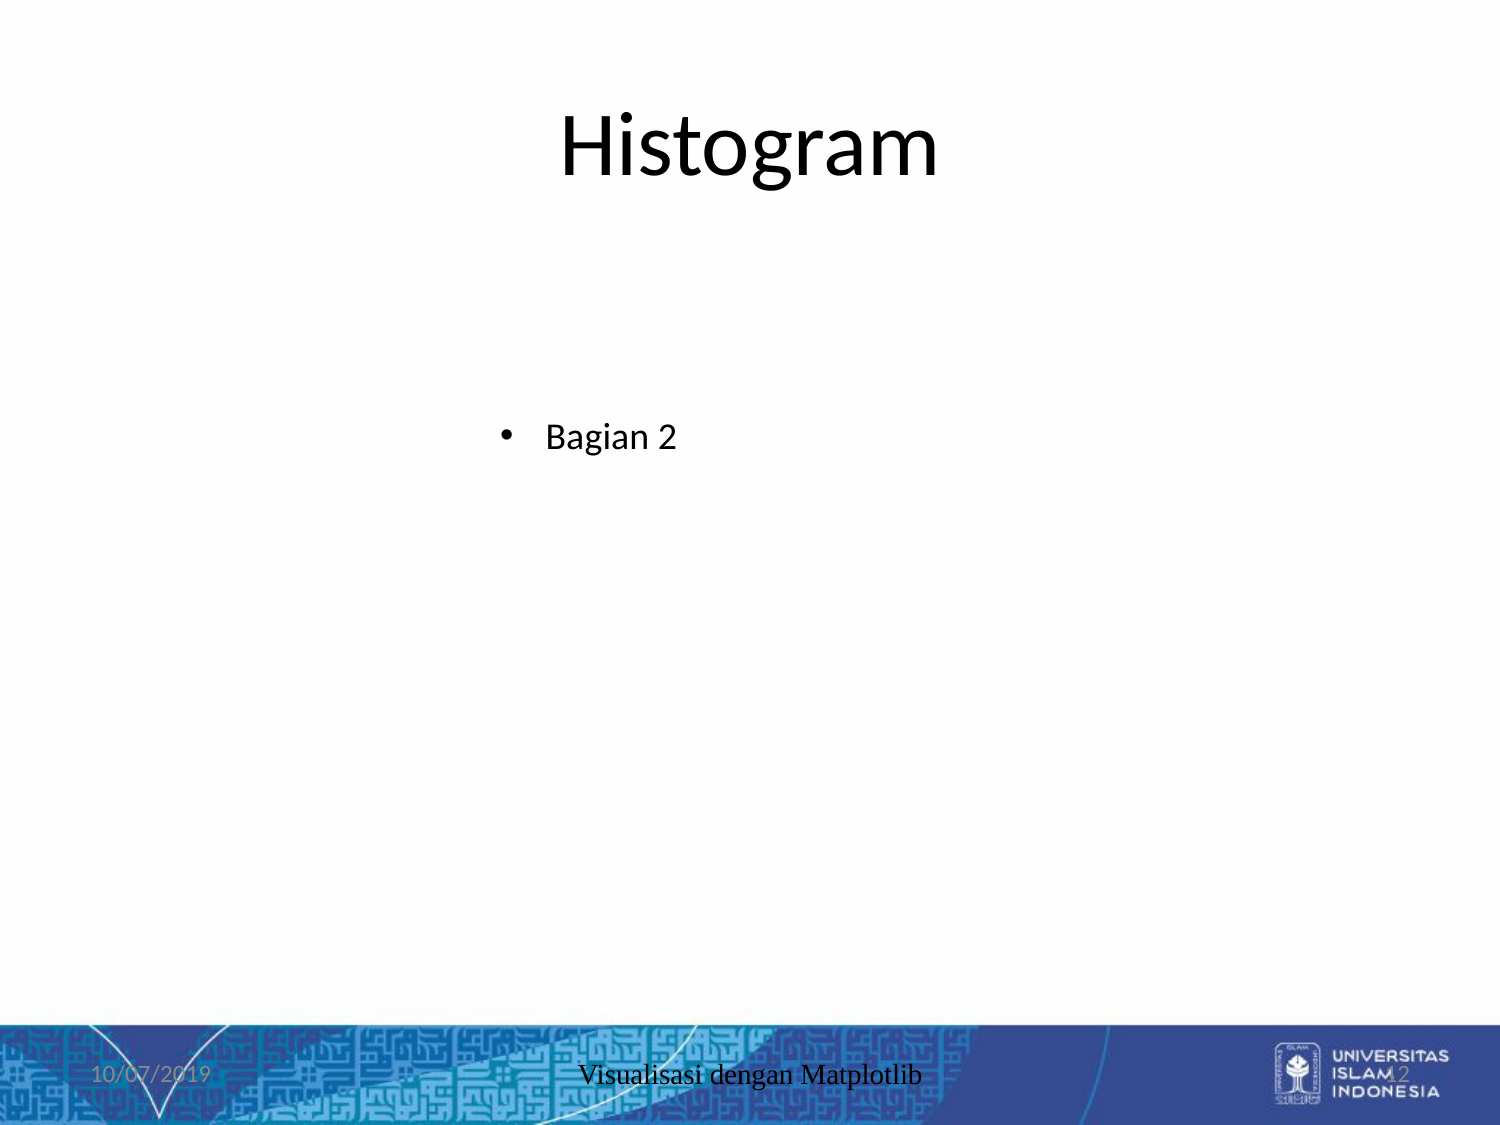

# Histogram
Bagian 2
10/07/2019
Visualisasi dengan Matplotlib
12